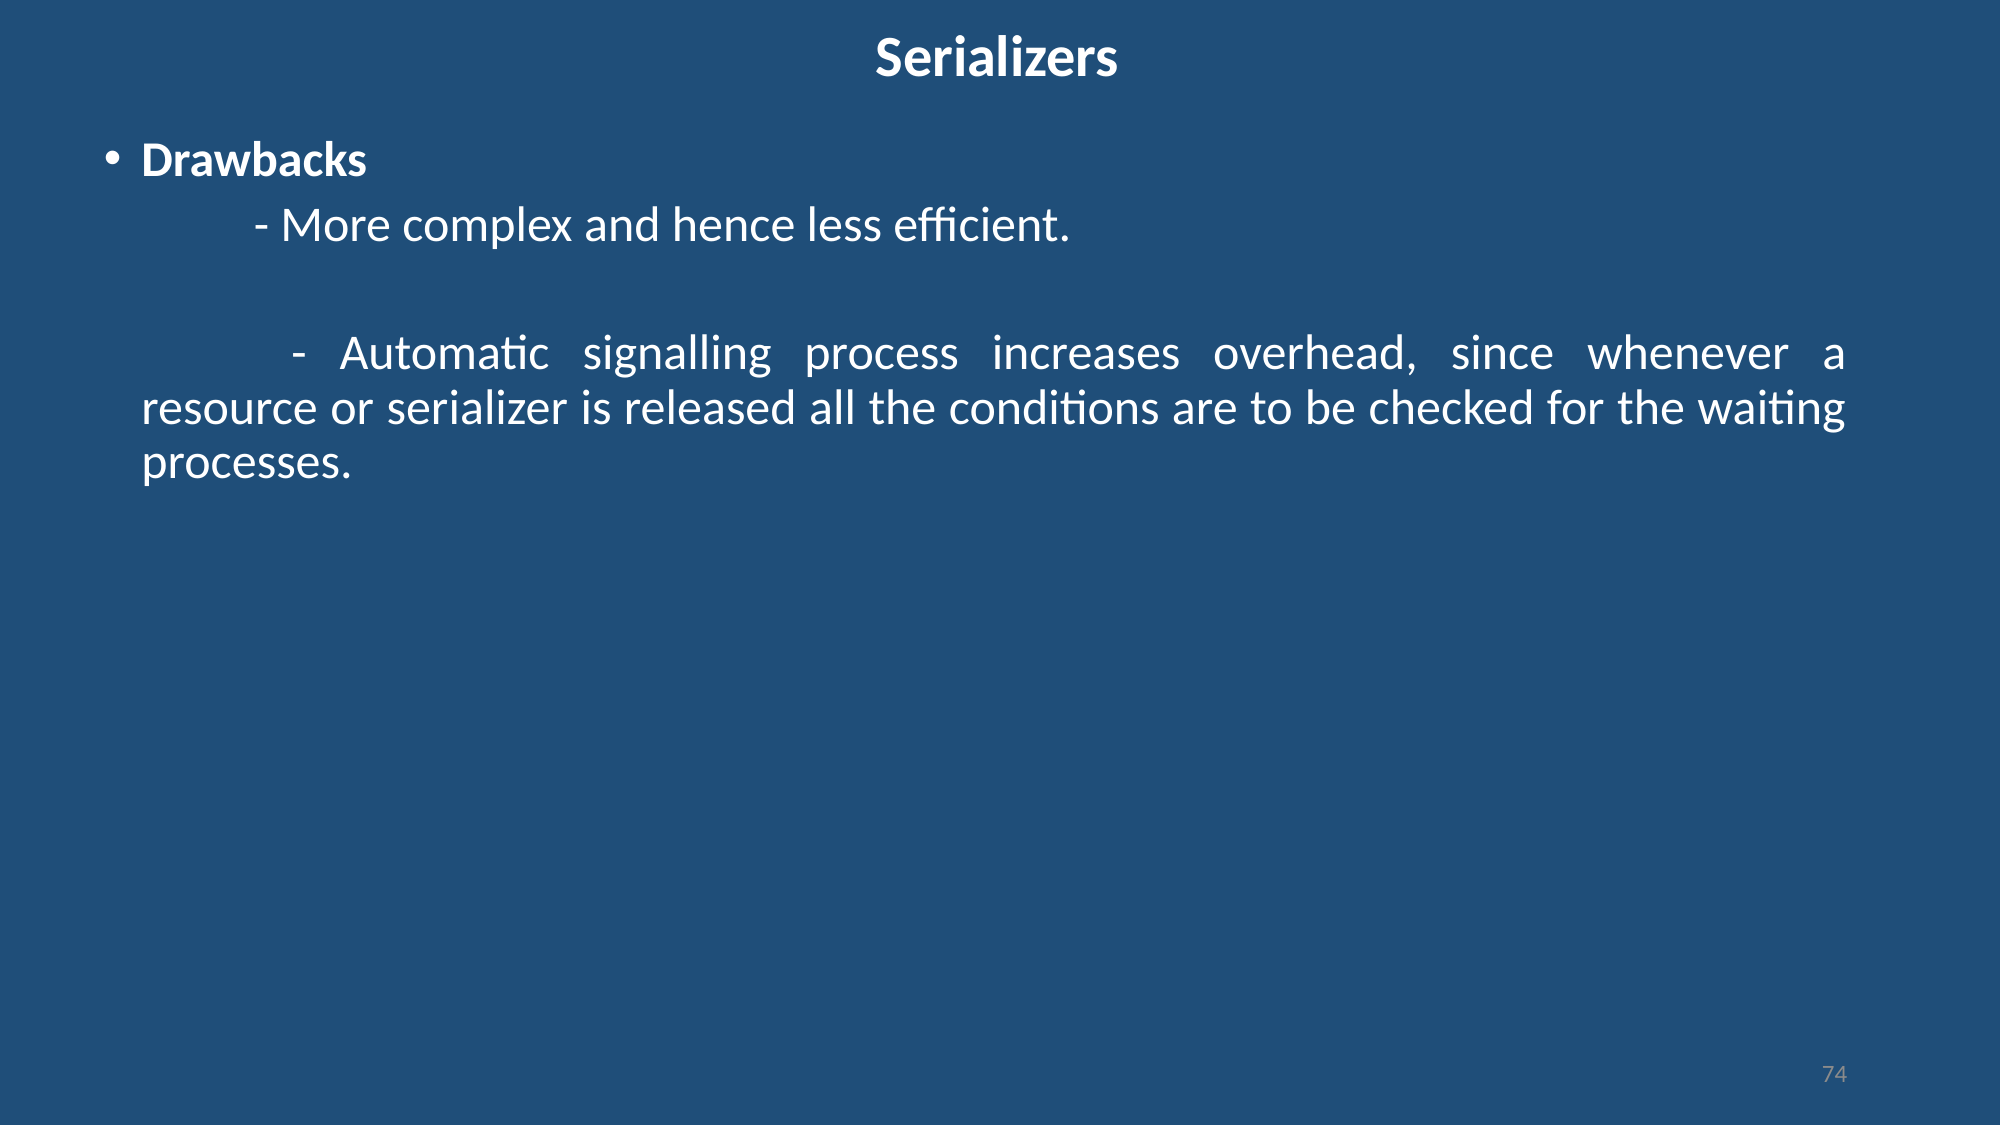

# Serializers
Drawbacks
- More complex and hence less efficient.
		- Automatic signalling process increases overhead, since whenever a resource or serializer is released all the conditions are to be checked for the waiting processes.

74